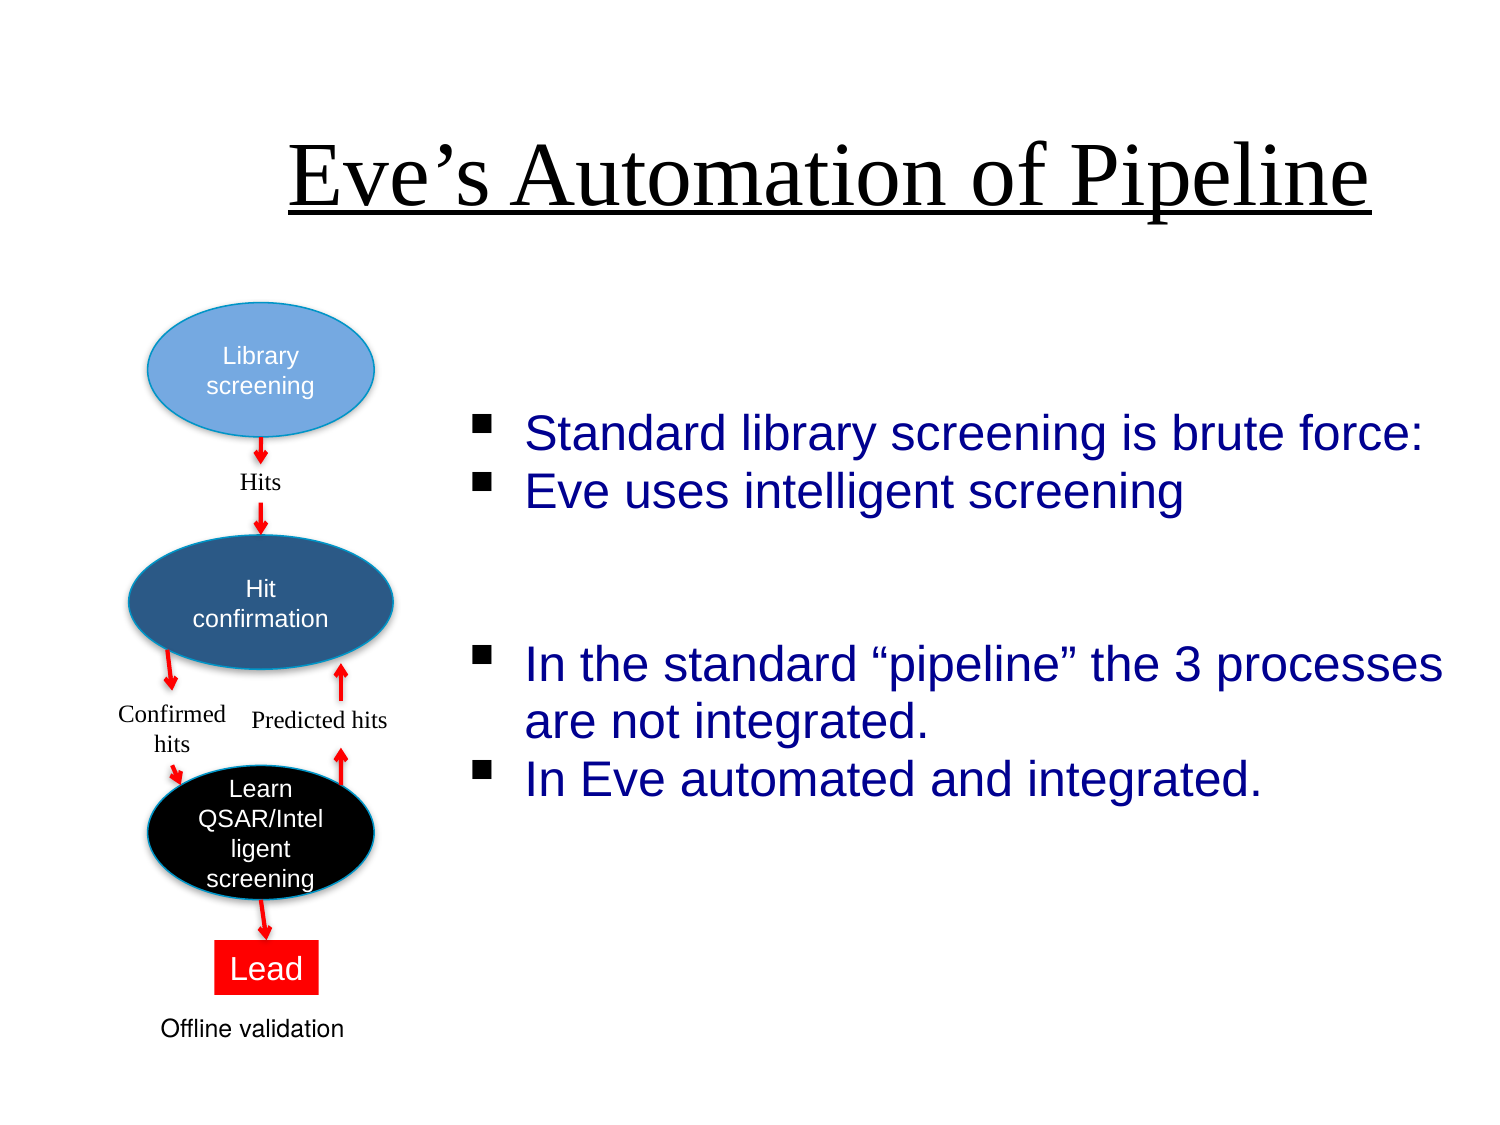

# Eve’s Automation of Pipeline
Library screening

Standard library screening is brute force:
Eve uses intelligent screening

In the standard “pipeline” the 3 processes are not integrated.
In Eve automated and integrated.

Hits
Hit confirmation
Confirmed hits
Predicted hits
Learn QSAR/Intelligent screening
Lead
Offline validation